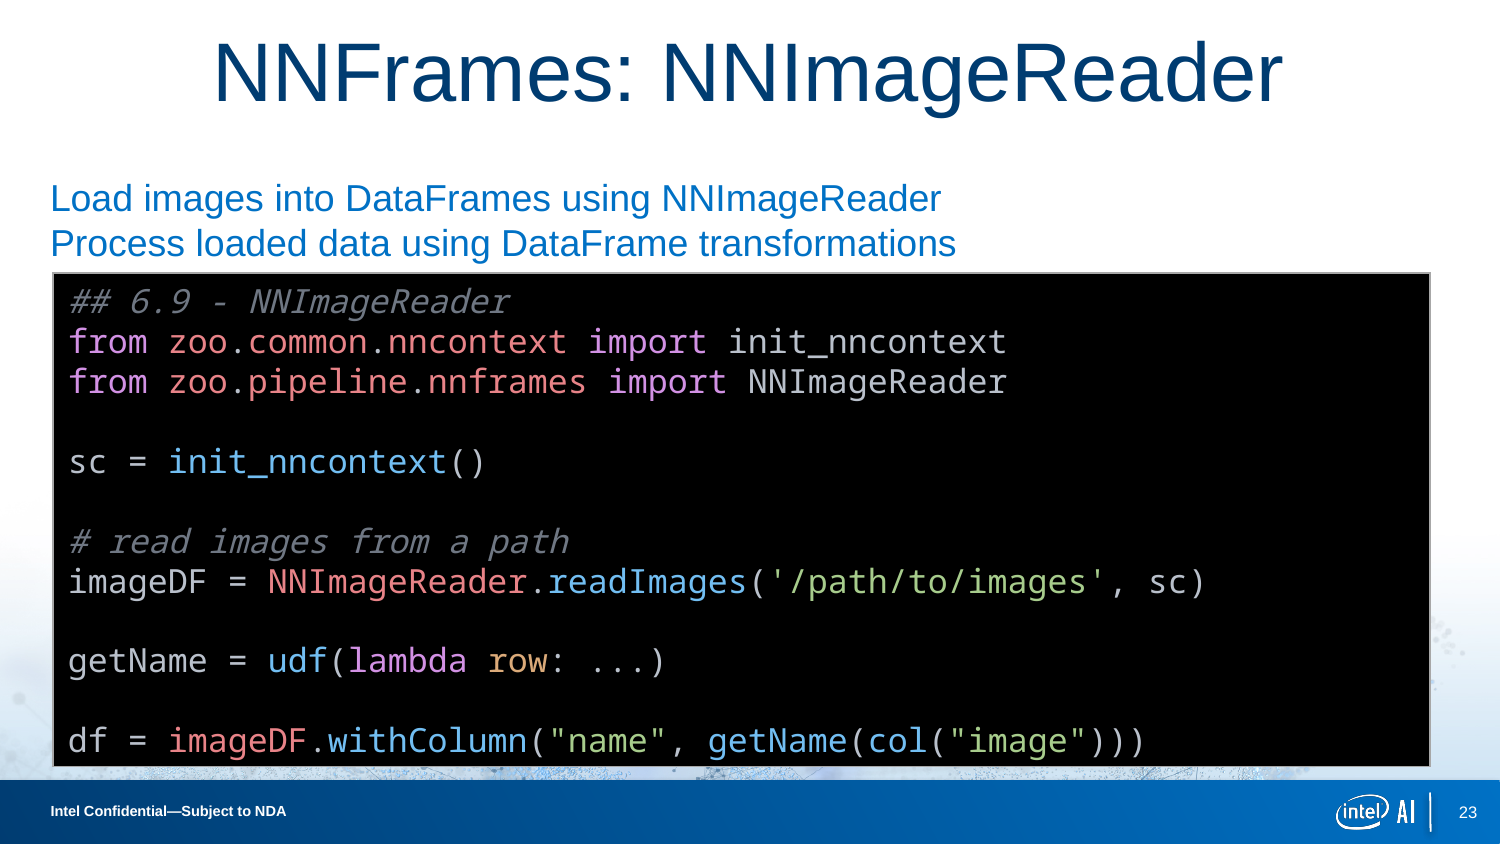

# NNFrames: NNImageReader
Load images into DataFrames using NNImageReader
Process loaded data using DataFrame transformations

## 6.9 - NNImageReader from zoo.common.nncontext import init_nncontext from zoo.pipeline.nnframes import NNImageReader   sc = init_nncontext()   # read images from a path imageDF = NNImageReader.readImages('/path/to/images', sc)   getName = udf(lambda row: ...)   df = imageDF.withColumn("name", getName(col("image")))